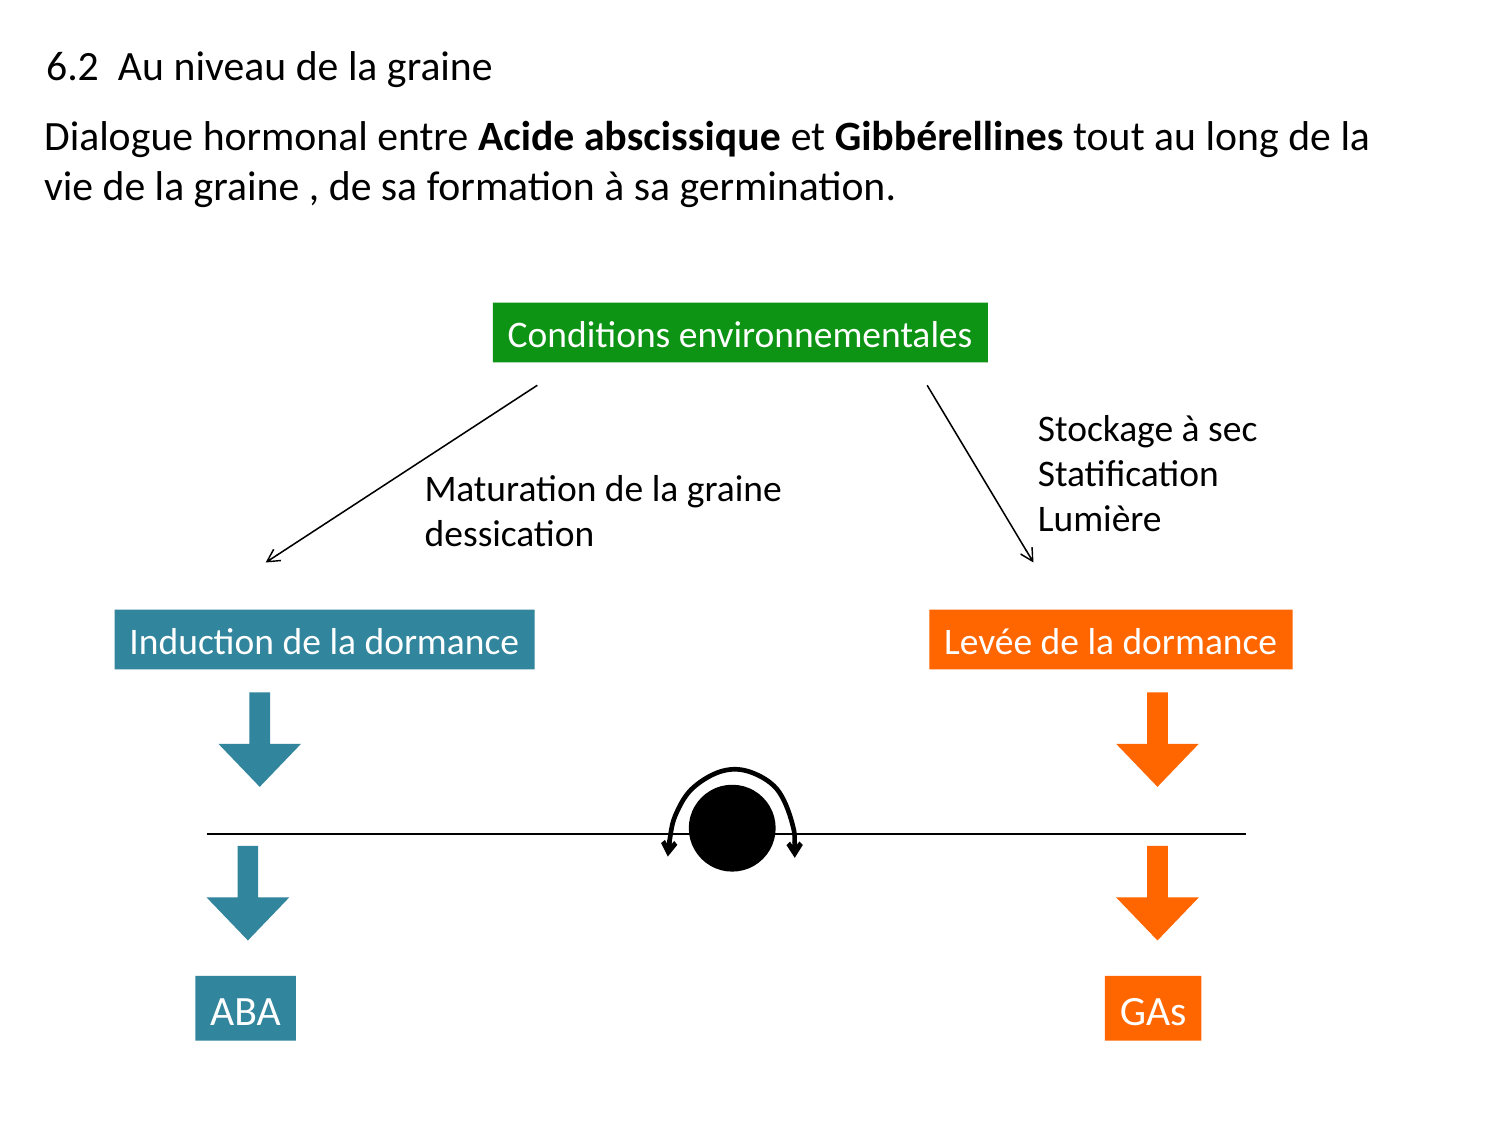

6.2  Au niveau de la graine
Dialogue hormonal entre Acide abscissique et Gibbérellines tout au long de la vie de la graine , de sa formation à sa germination.
Conditions environnementales
Stockage à sec
Statification
Lumière
Levée de la dormance

GAs
Maturation de la graine
dessication
Induction de la dormance

ABA